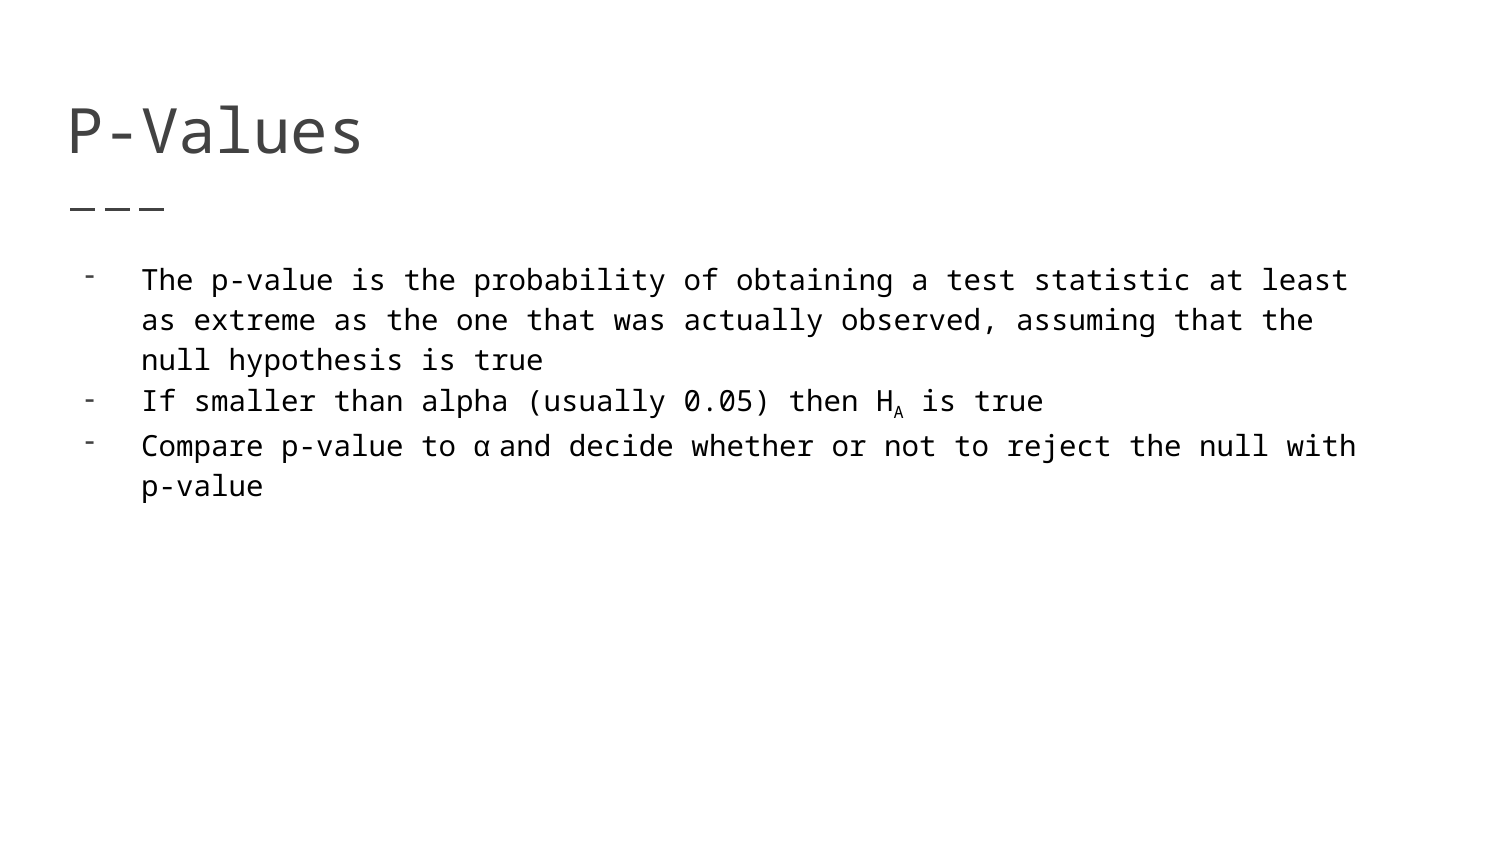

# P-Values
The p-value is the probability of obtaining a test statistic at least as extreme as the one that was actually observed, assuming that the null hypothesis is true
If smaller than alpha (usually 0.05) then HA is true
Compare p-value to α and decide whether or not to reject the null with p-value